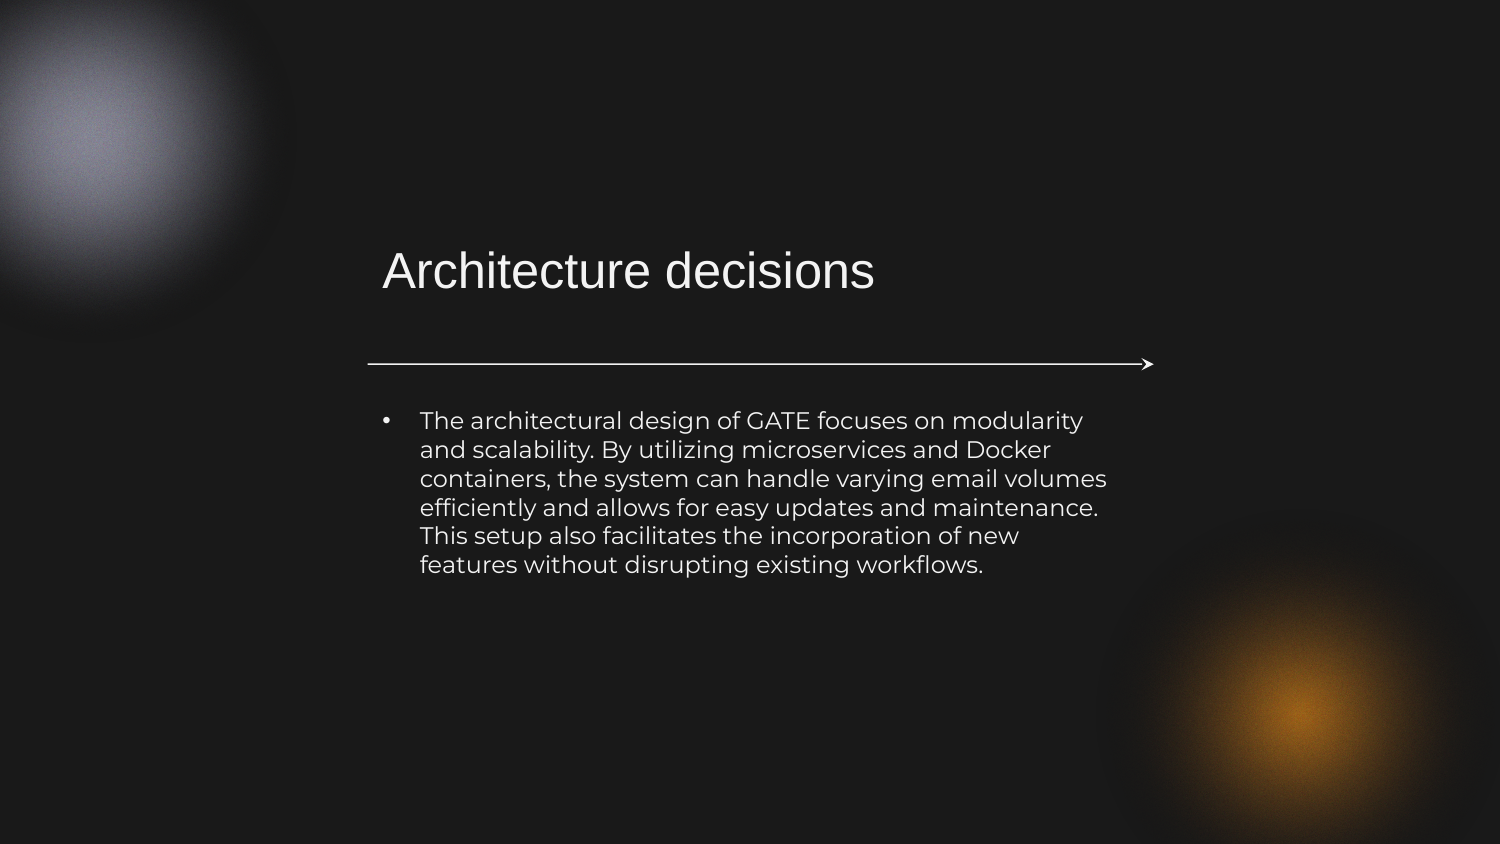

Architecture decisions
# The architectural design of GATE focuses on modularity and scalability. By utilizing microservices and Docker containers, the system can handle varying email volumes efficiently and allows for easy updates and maintenance. This setup also facilitates the incorporation of new features without disrupting existing workflows.